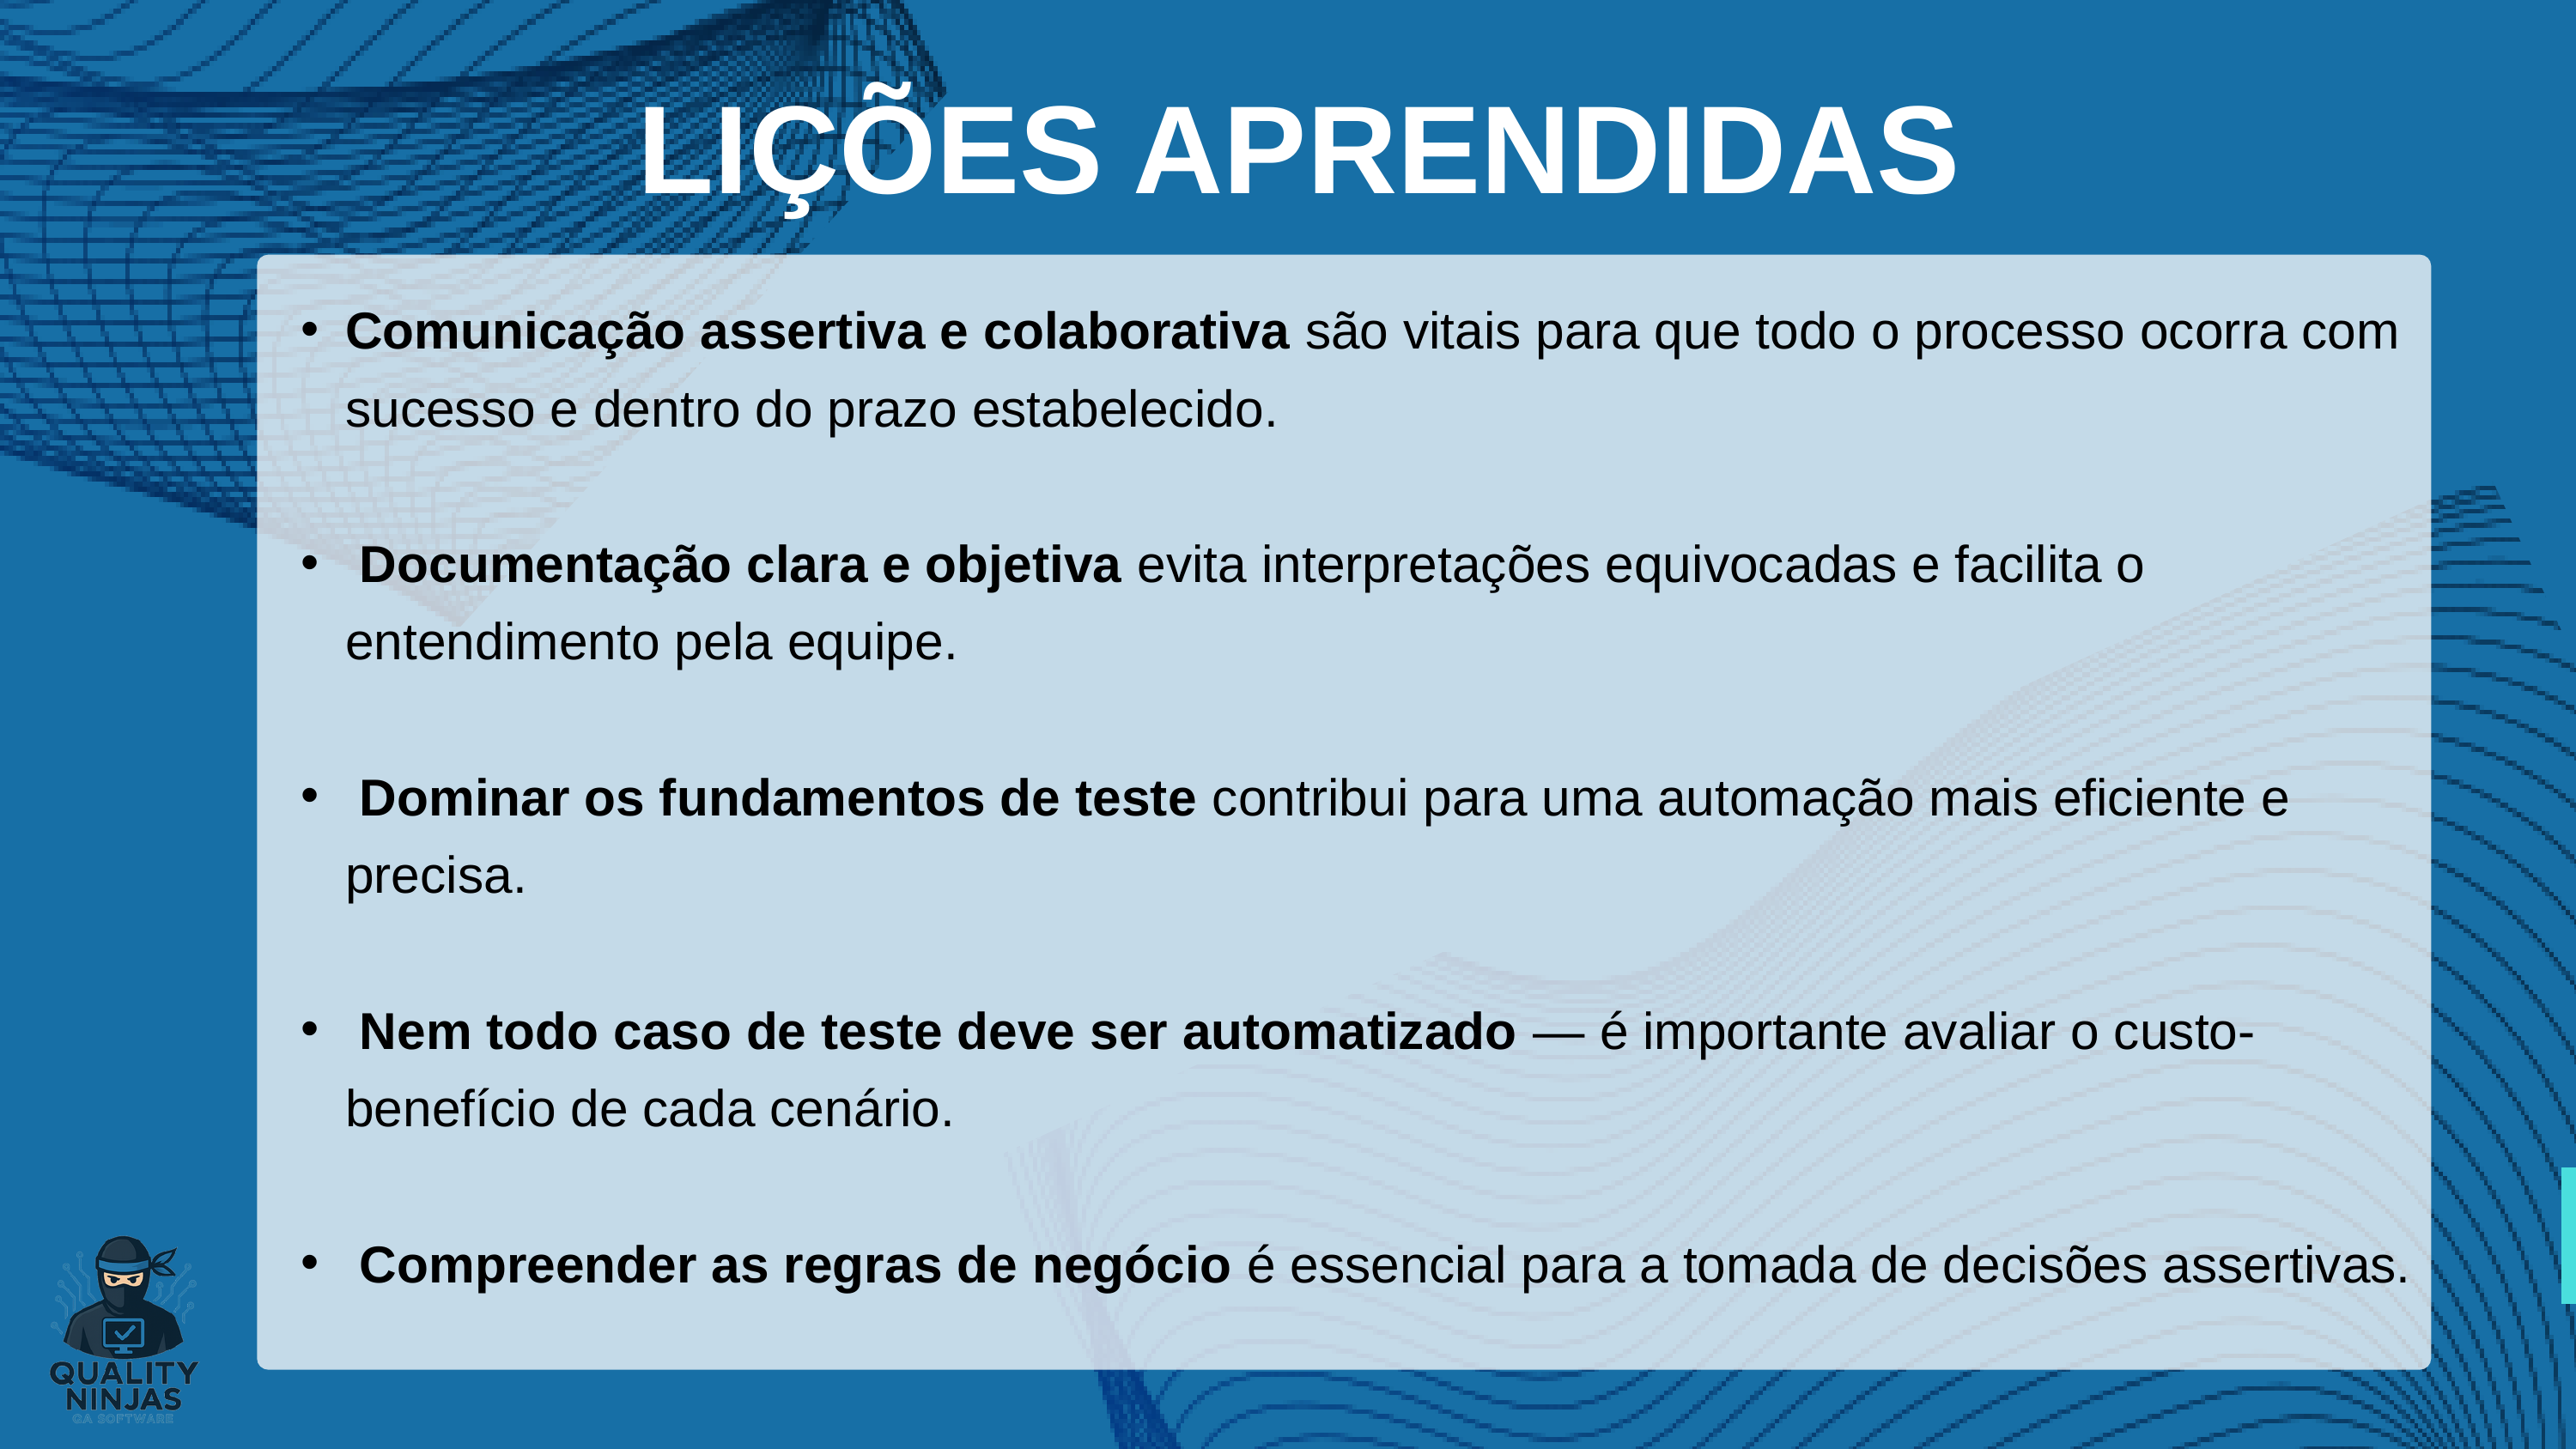

LIÇÕES APRENDIDAS

Comunicação assertiva e colaborativa são vitais para que todo o processo ocorra com sucesso e dentro do prazo estabelecido.

 Documentação clara e objetiva evita interpretações equivocadas e facilita o entendimento pela equipe.

 Dominar os fundamentos de teste contribui para uma automação mais eficiente e precisa.

 Nem todo caso de teste deve ser automatizado — é importante avaliar o custo-benefício de cada cenário.

 Compreender as regras de negócio é essencial para a tomada de decisões assertivas.